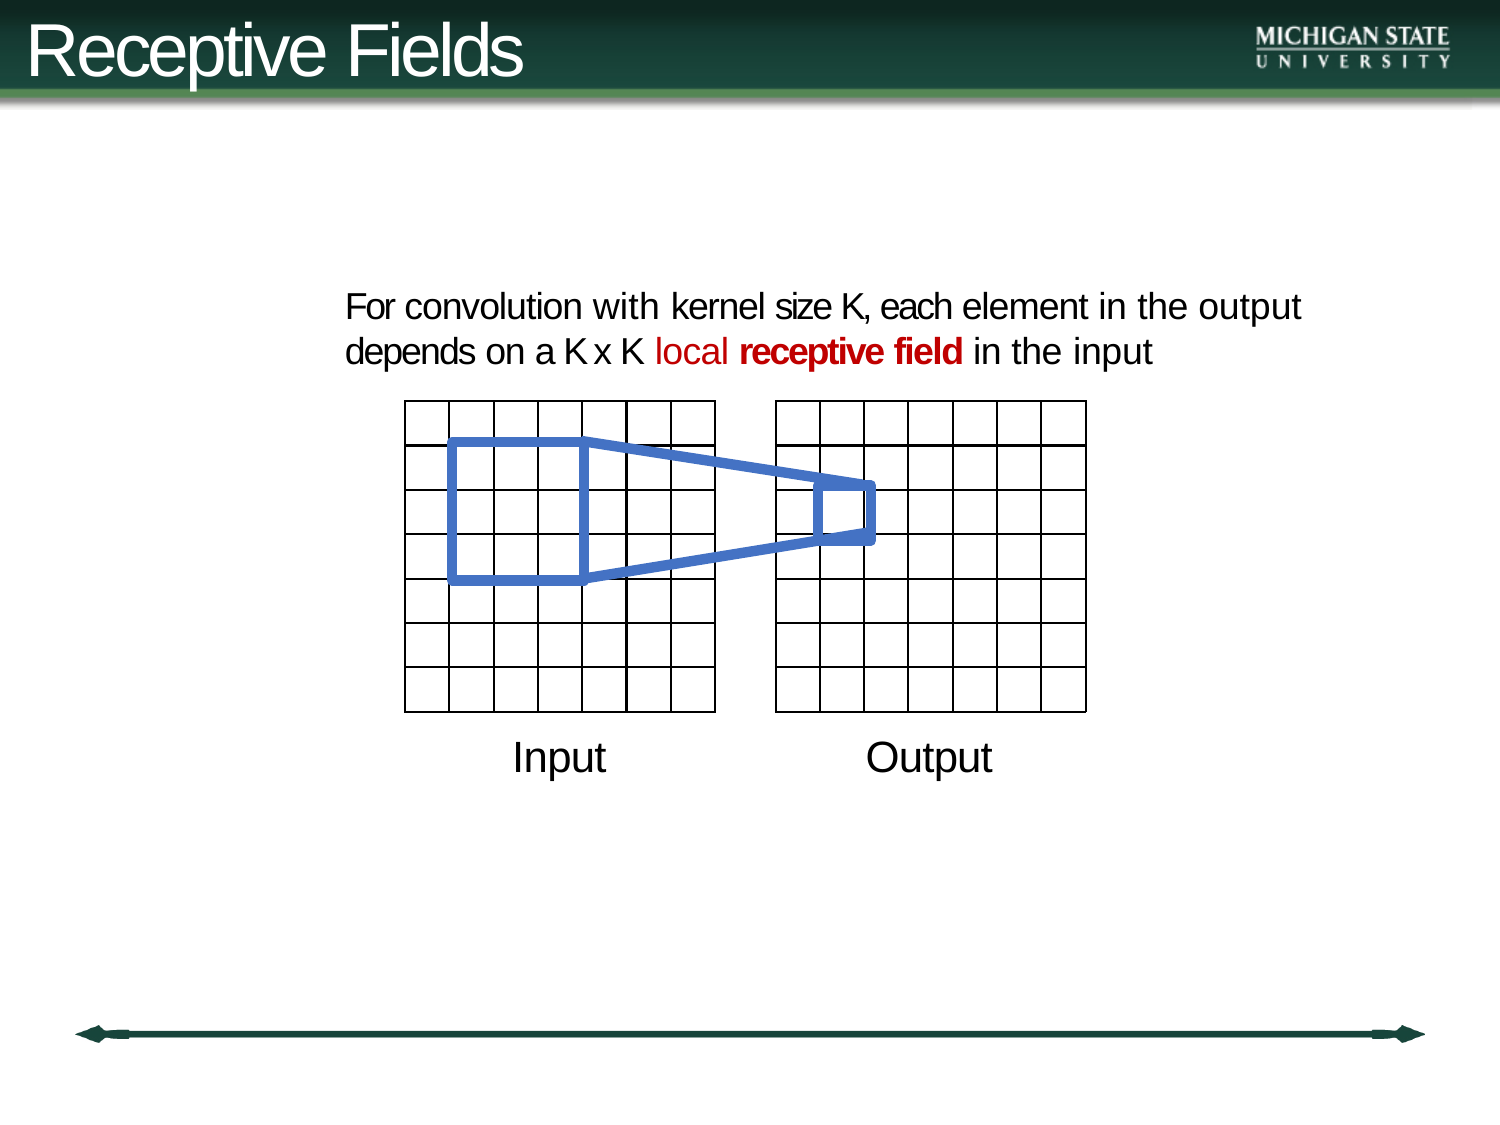

# Receptive Fields
For convolution with kernel size K, each element in the output depends on a K x K  l o c a l  receptive field in the input

Input
Output